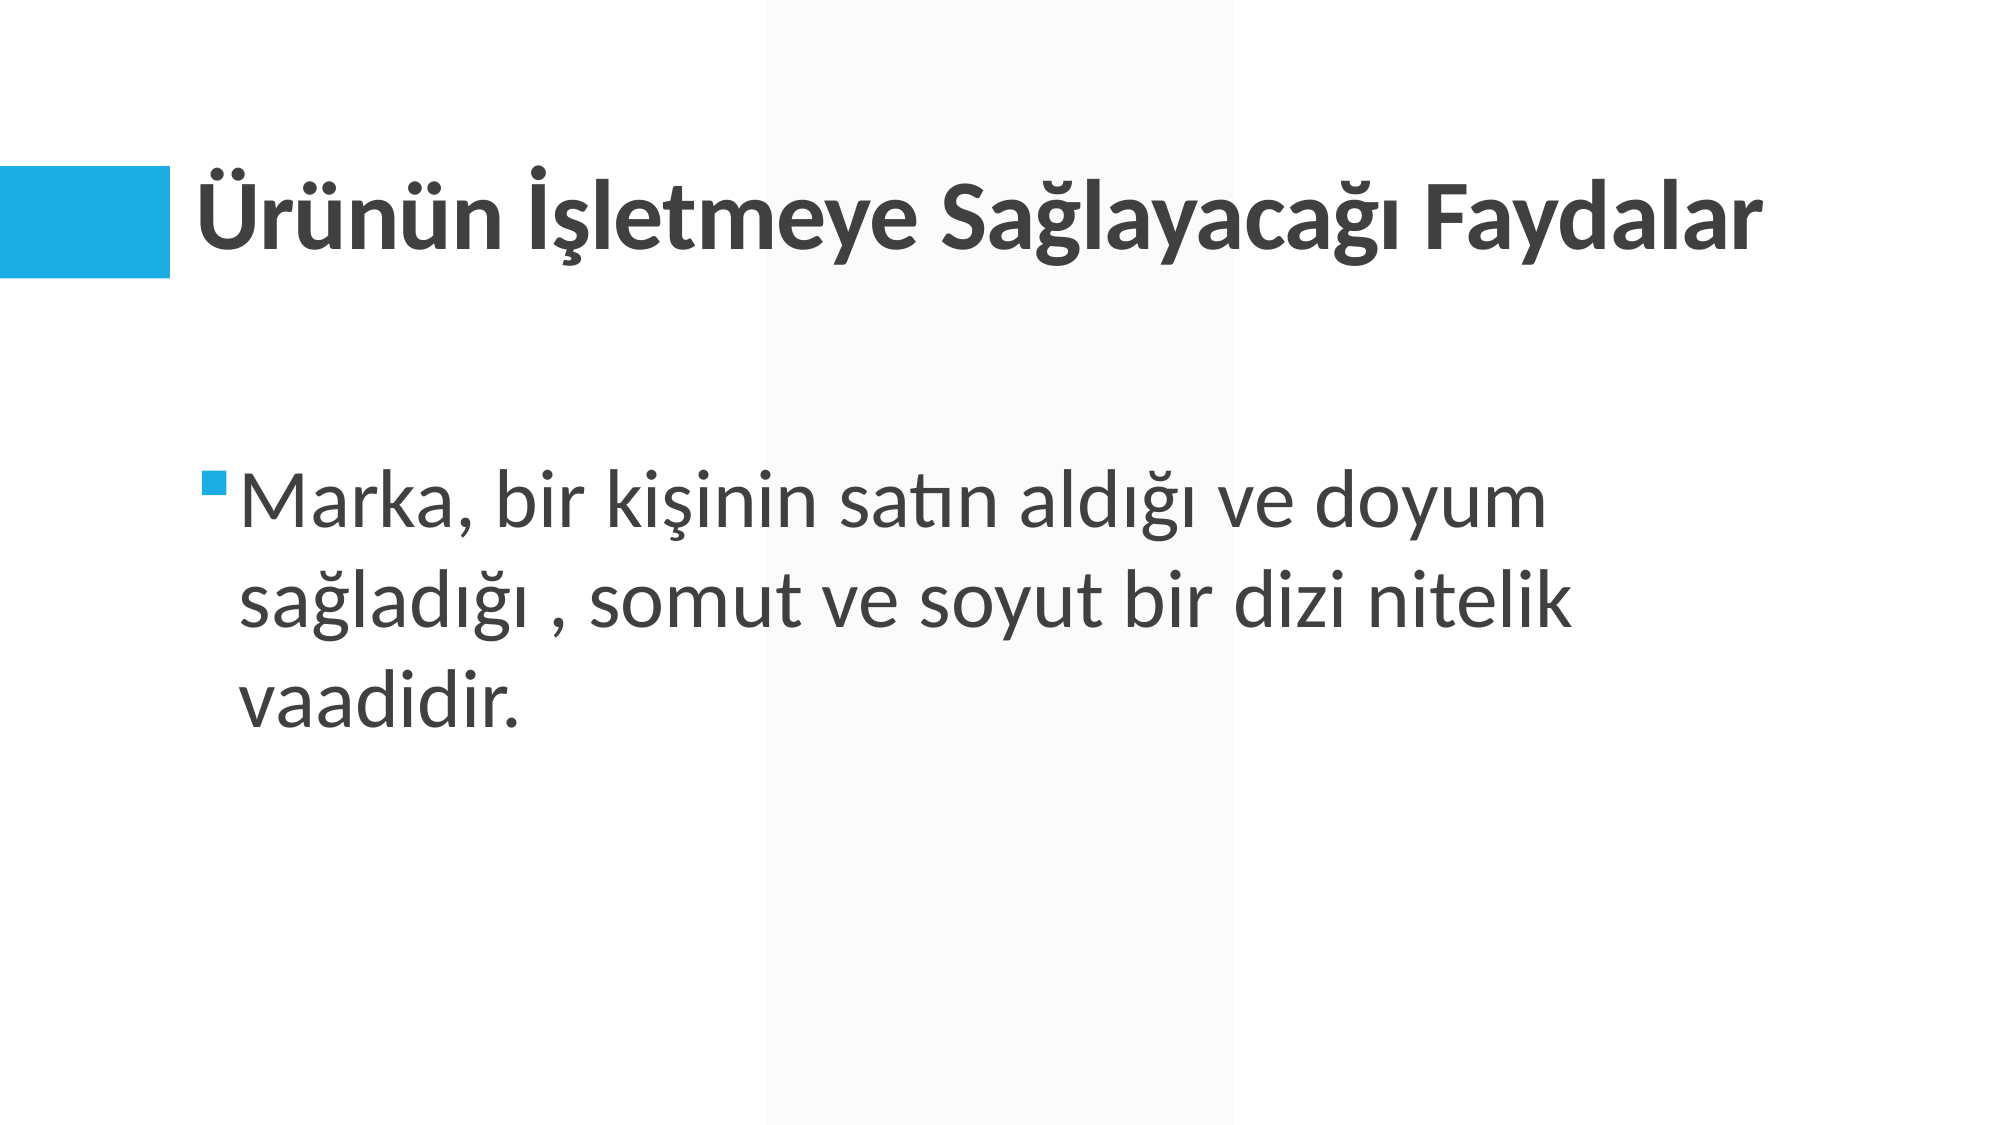

# Ürünün İşletmeye Sağlayacağı Faydalar
Marka, bir kişinin satın aldığı ve doyum sağladığı , somut ve soyut bir dizi nitelik vaadidir.